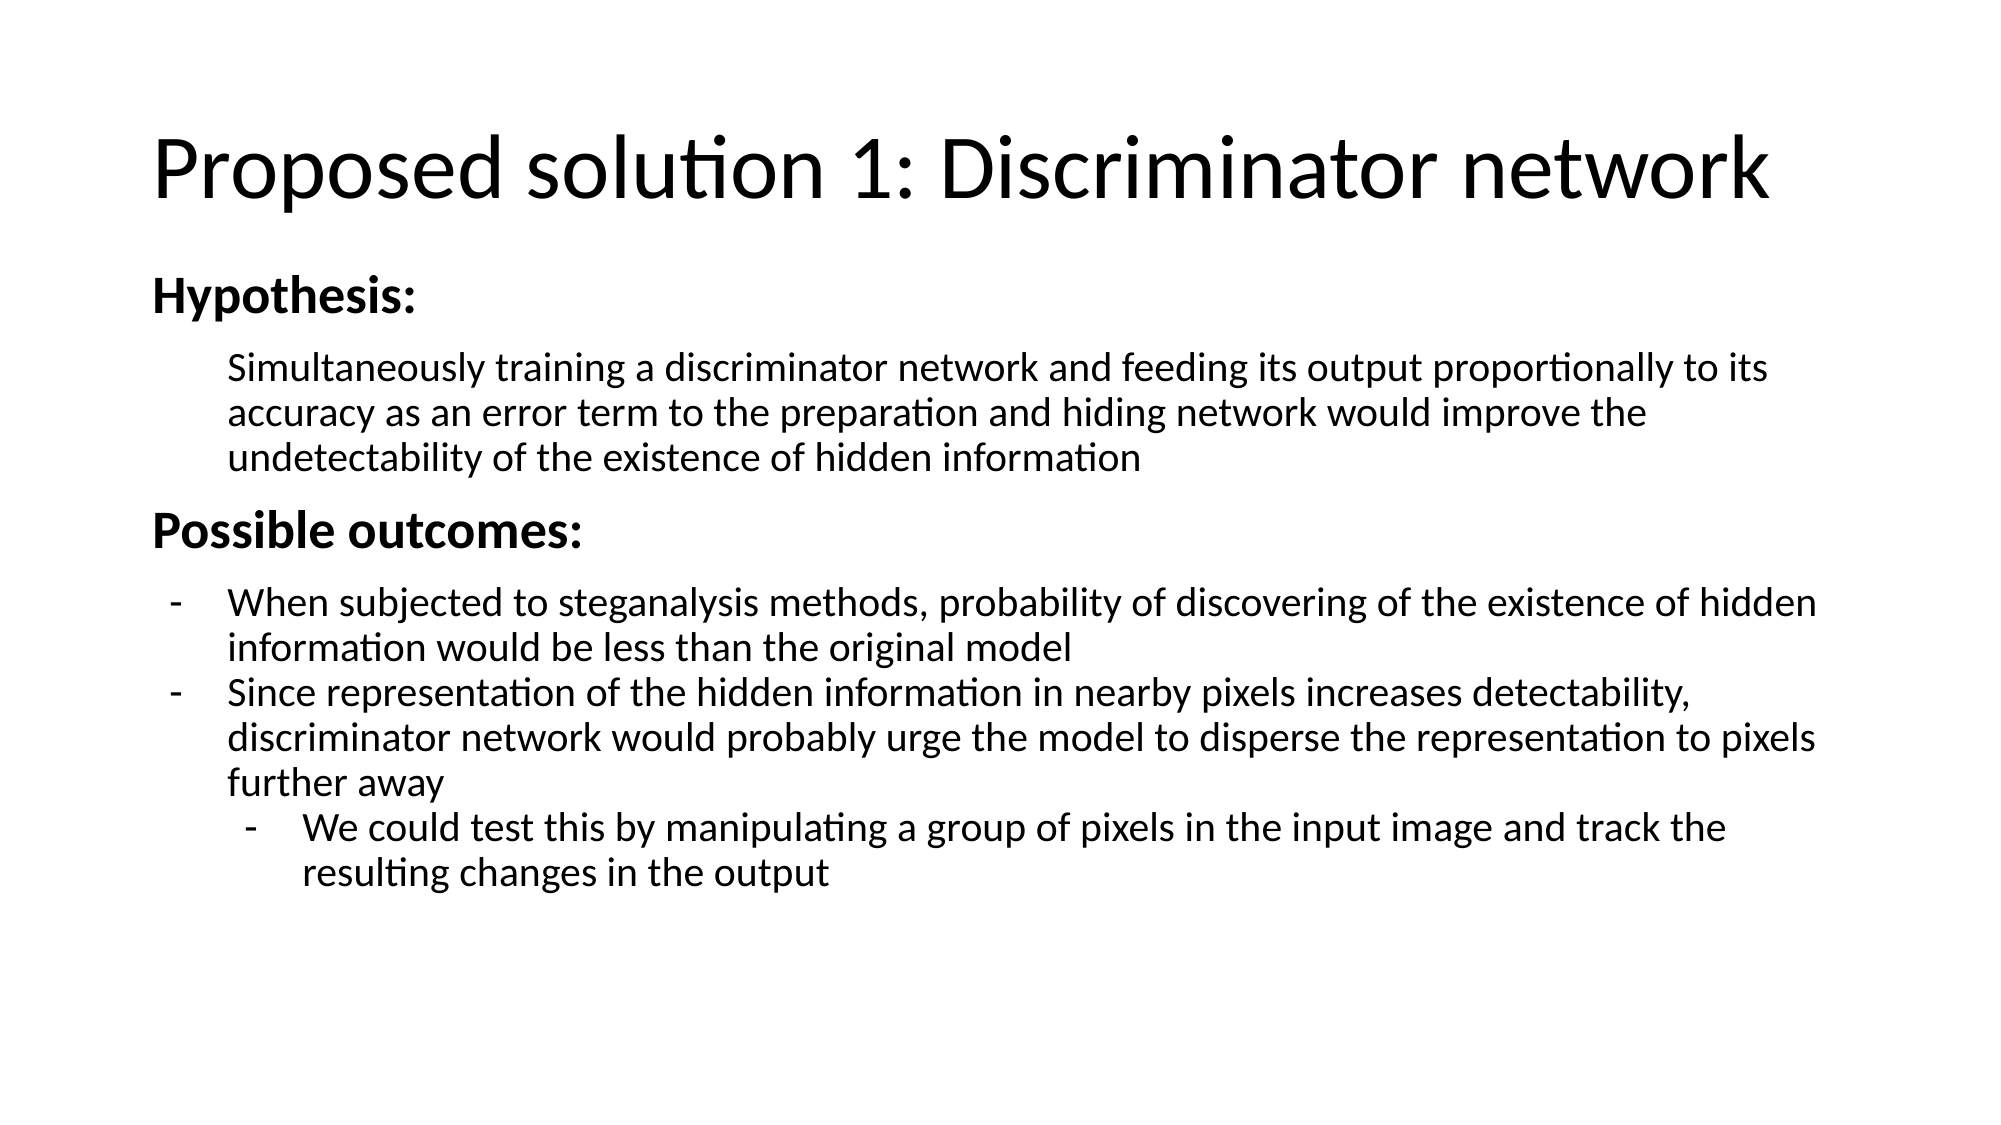

# Proposed solution 1: Discriminator network
Hypothesis:
Simultaneously training a discriminator network and feeding its output proportionally to its accuracy as an error term to the preparation and hiding network would improve the undetectability of the existence of hidden information
Possible outcomes:
When subjected to steganalysis methods, probability of discovering of the existence of hidden information would be less than the original model
Since representation of the hidden information in nearby pixels increases detectability, discriminator network would probably urge the model to disperse the representation to pixels further away
We could test this by manipulating a group of pixels in the input image and track the resulting changes in the output